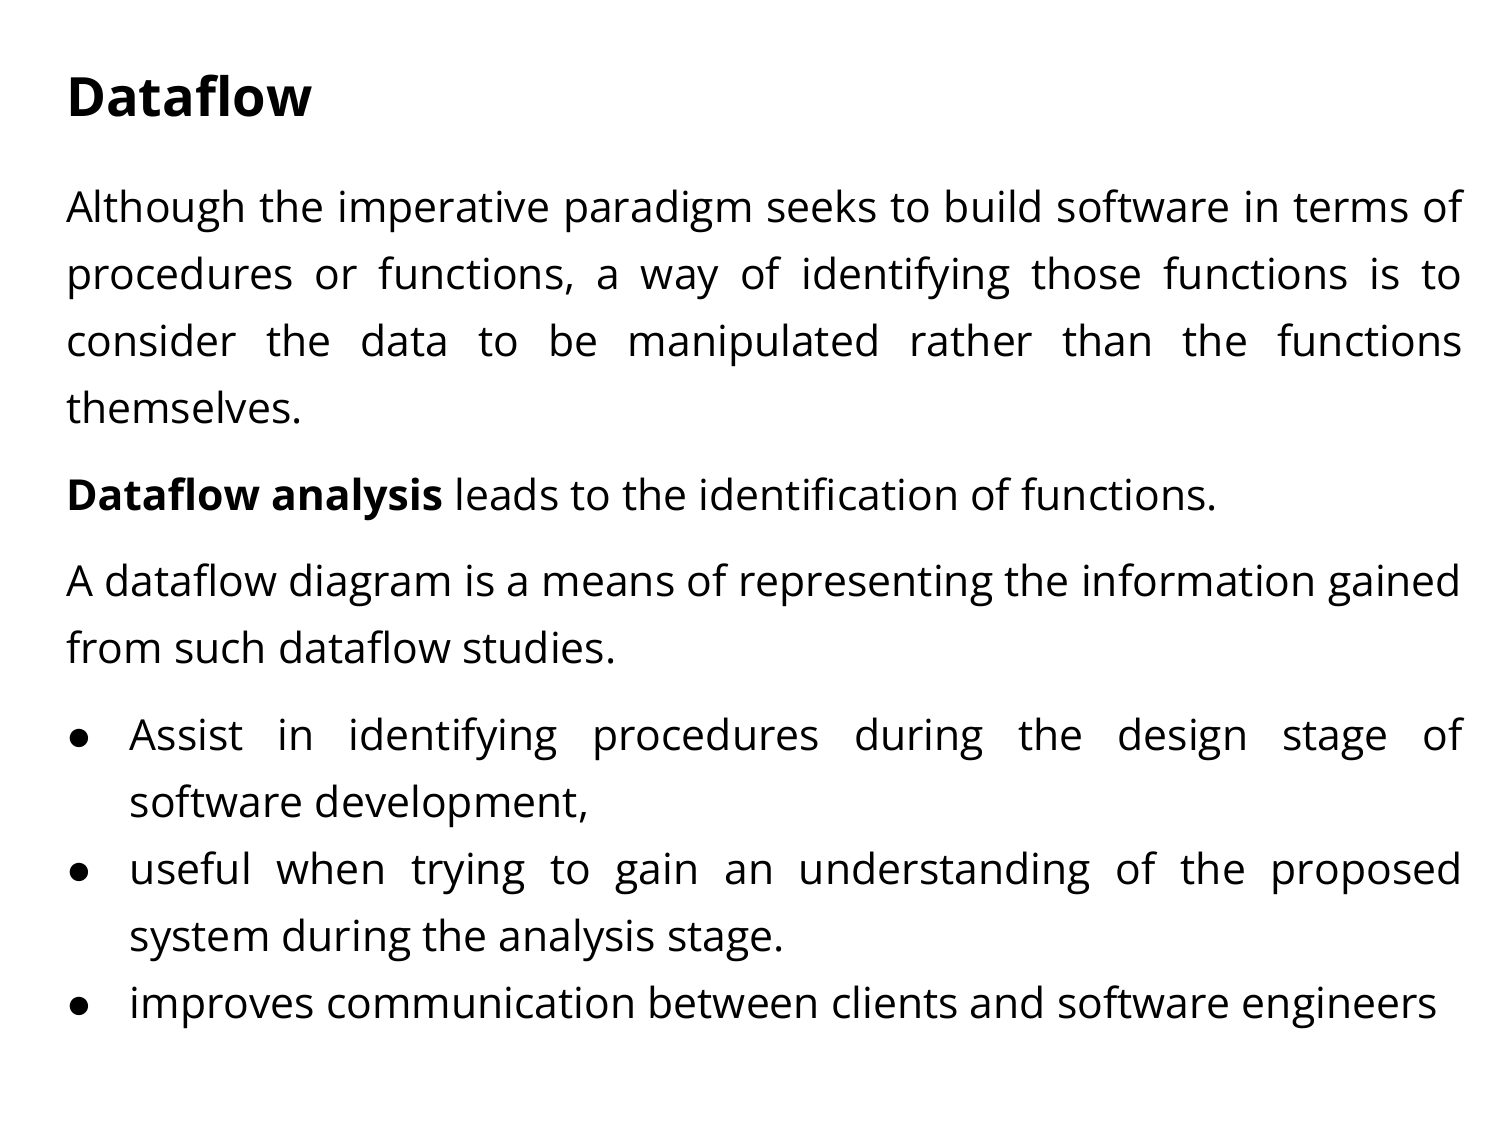

# Dataflow
Although the imperative paradigm seeks to build software in terms of procedures or functions, a way of identifying those functions is to consider the data to be manipulated rather than the functions themselves.
Dataflow analysis leads to the identification of functions.
A dataflow diagram is a means of representing the information gained from such dataflow studies.
Assist in identifying procedures during the design stage of software development,
useful when trying to gain an understanding of the proposed system during the analysis stage.
improves communication between clients and software engineers